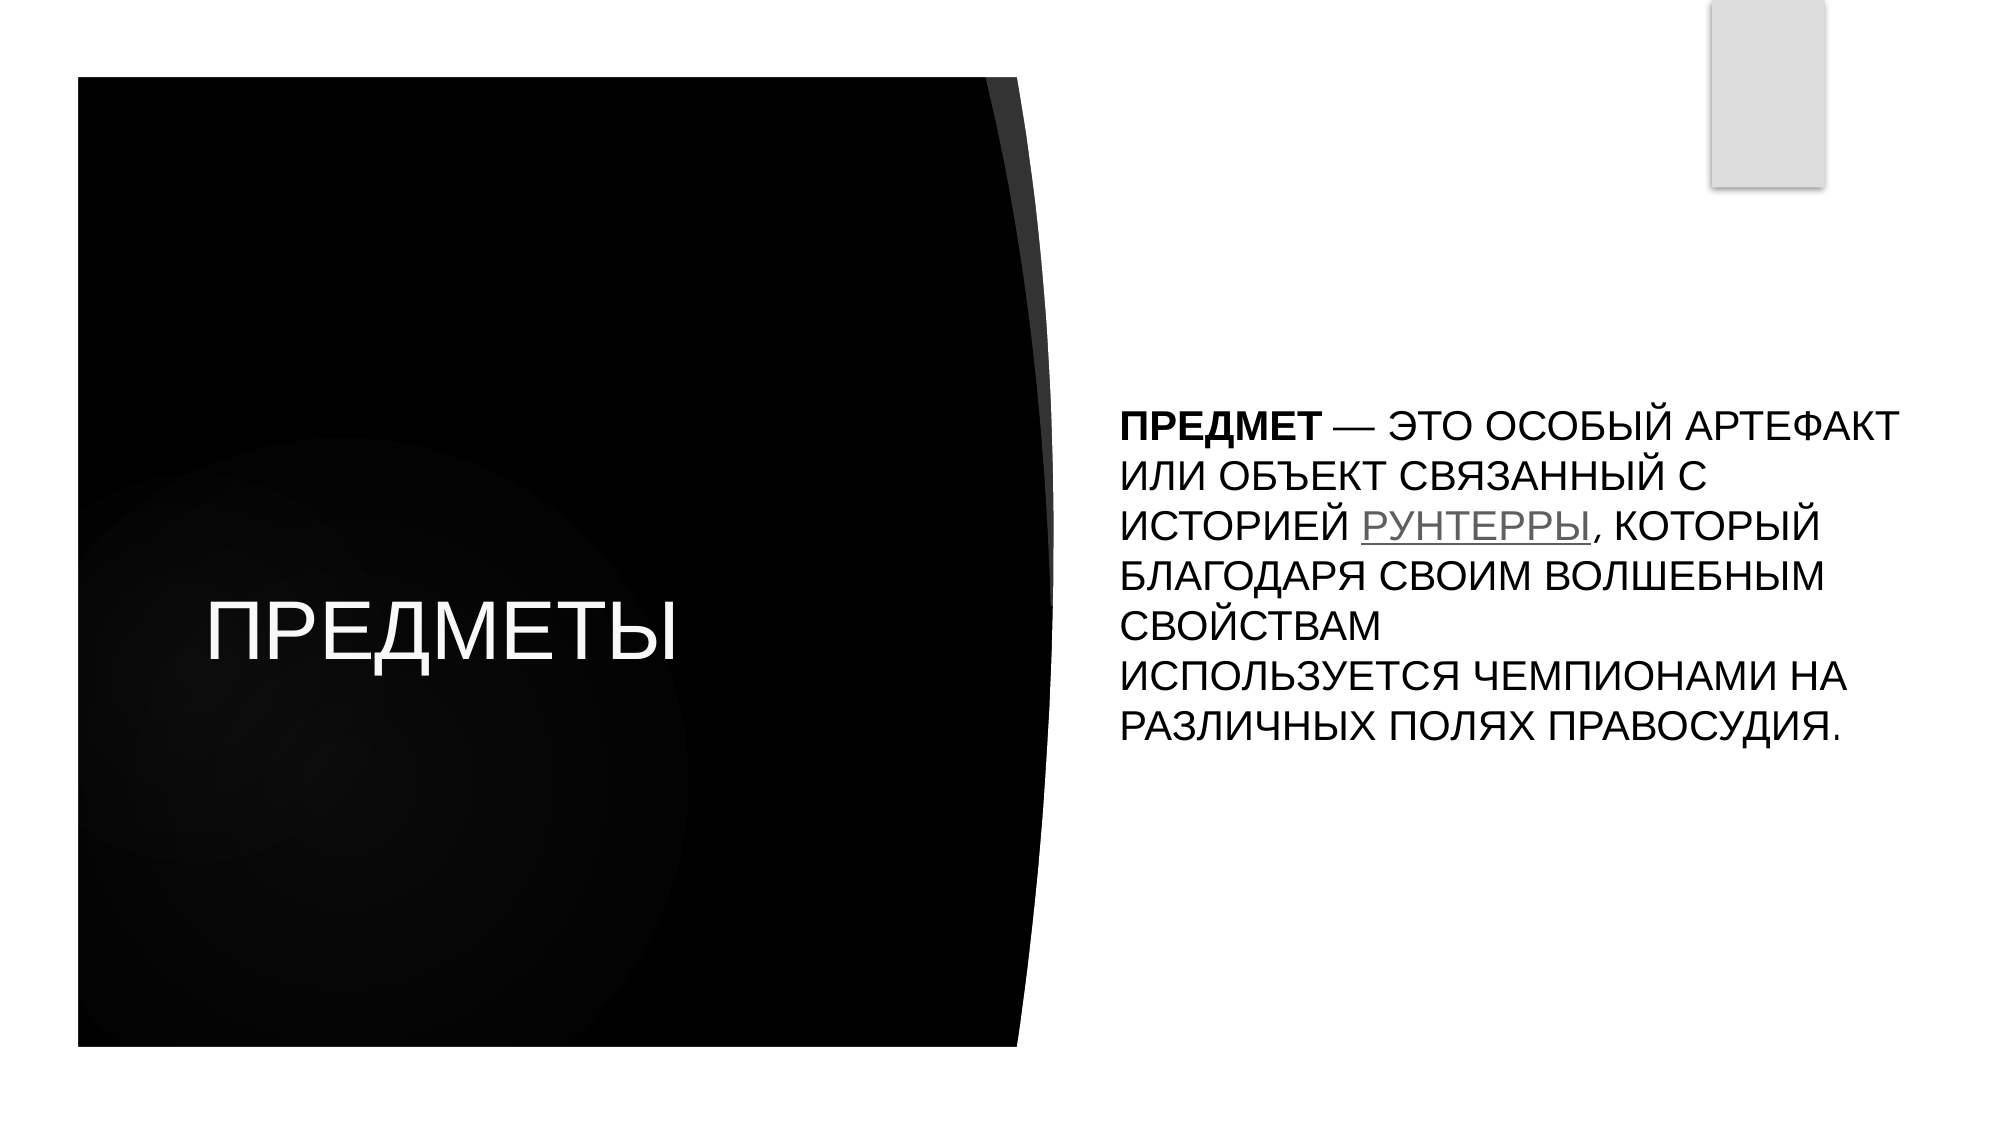

Предмет — это особый артефакт или объект связанный с историей Рунтерры, который благодаря своим волшебным свойствам используется чемпионами на различных Полях Правосудия.

# ПРЕДМЕТЫ